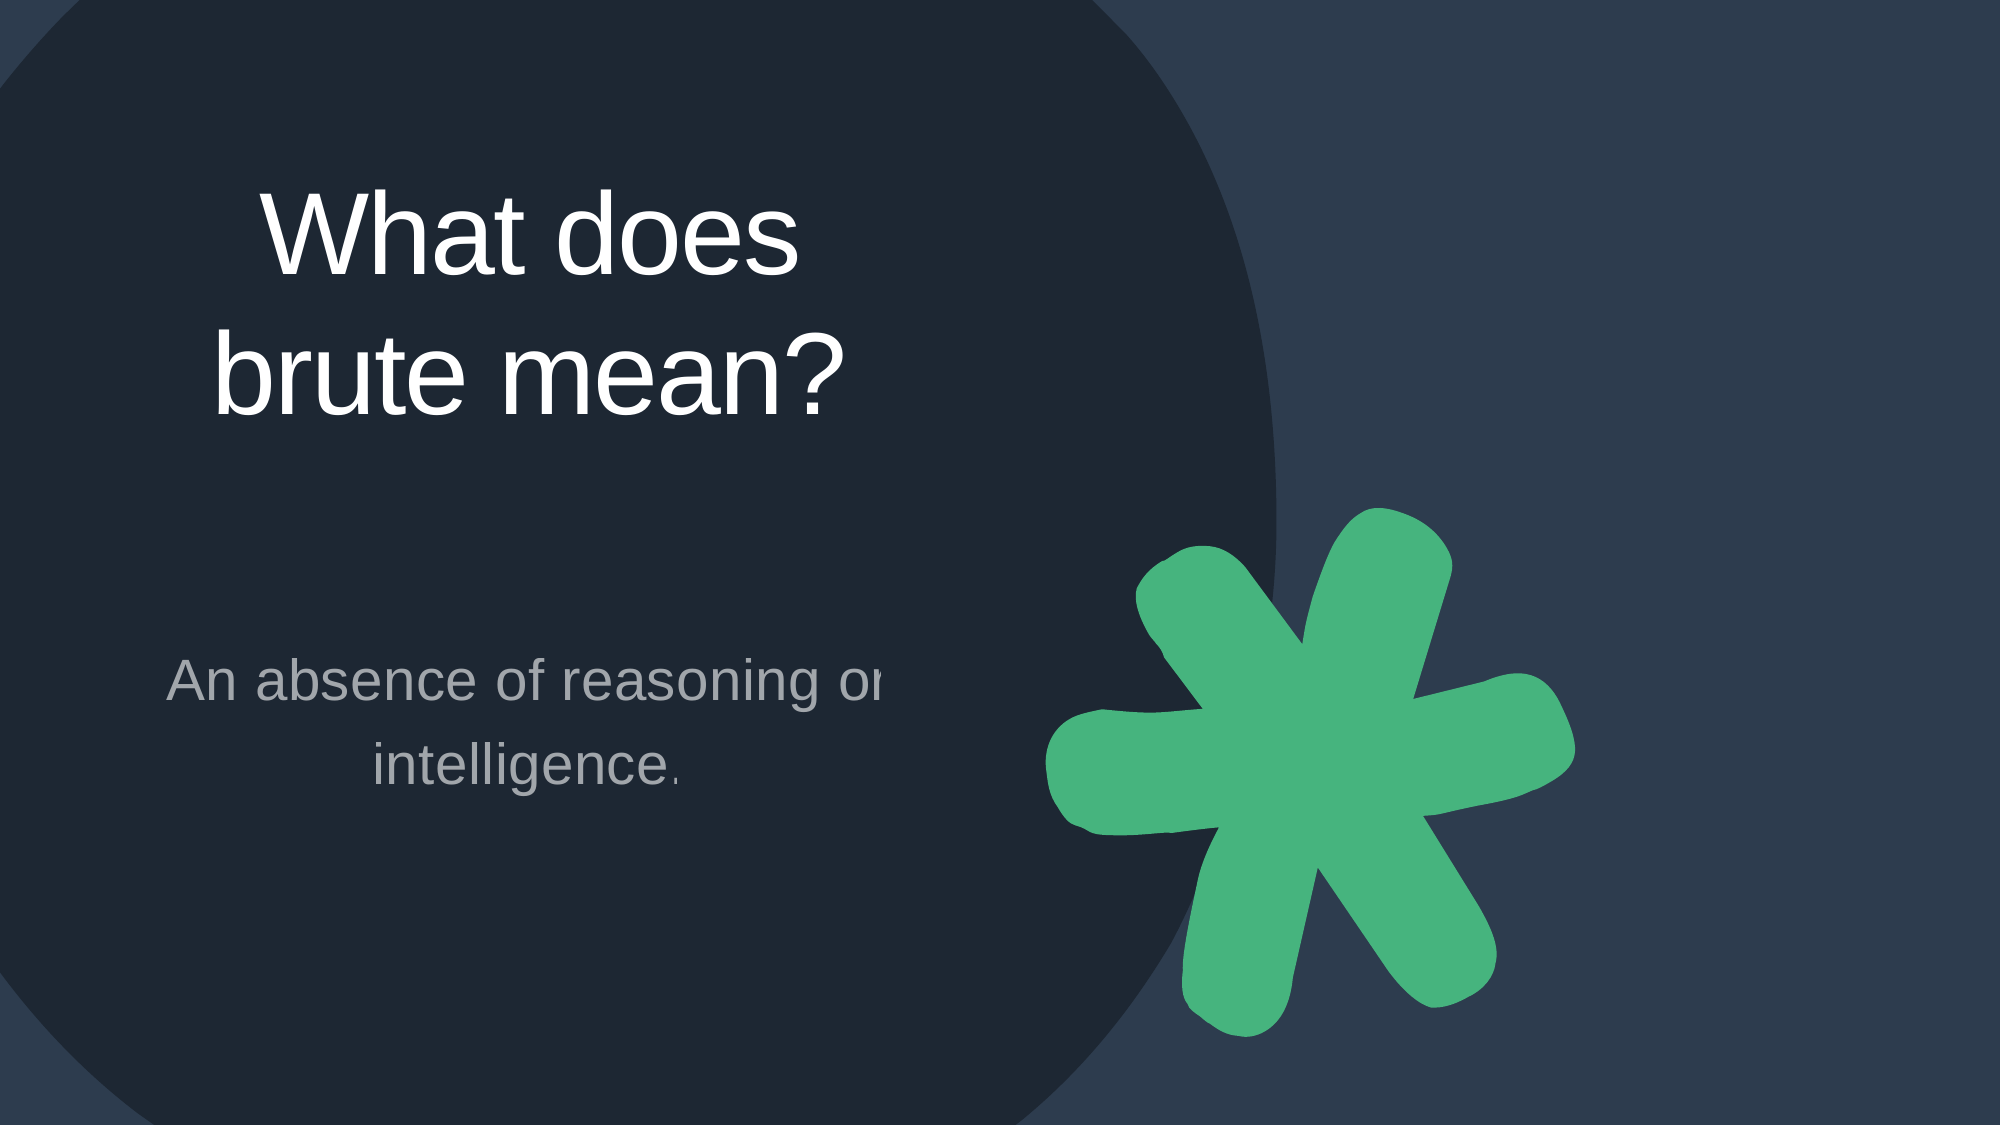

# What does brute mean?

An absence of reasoning or intelligence.